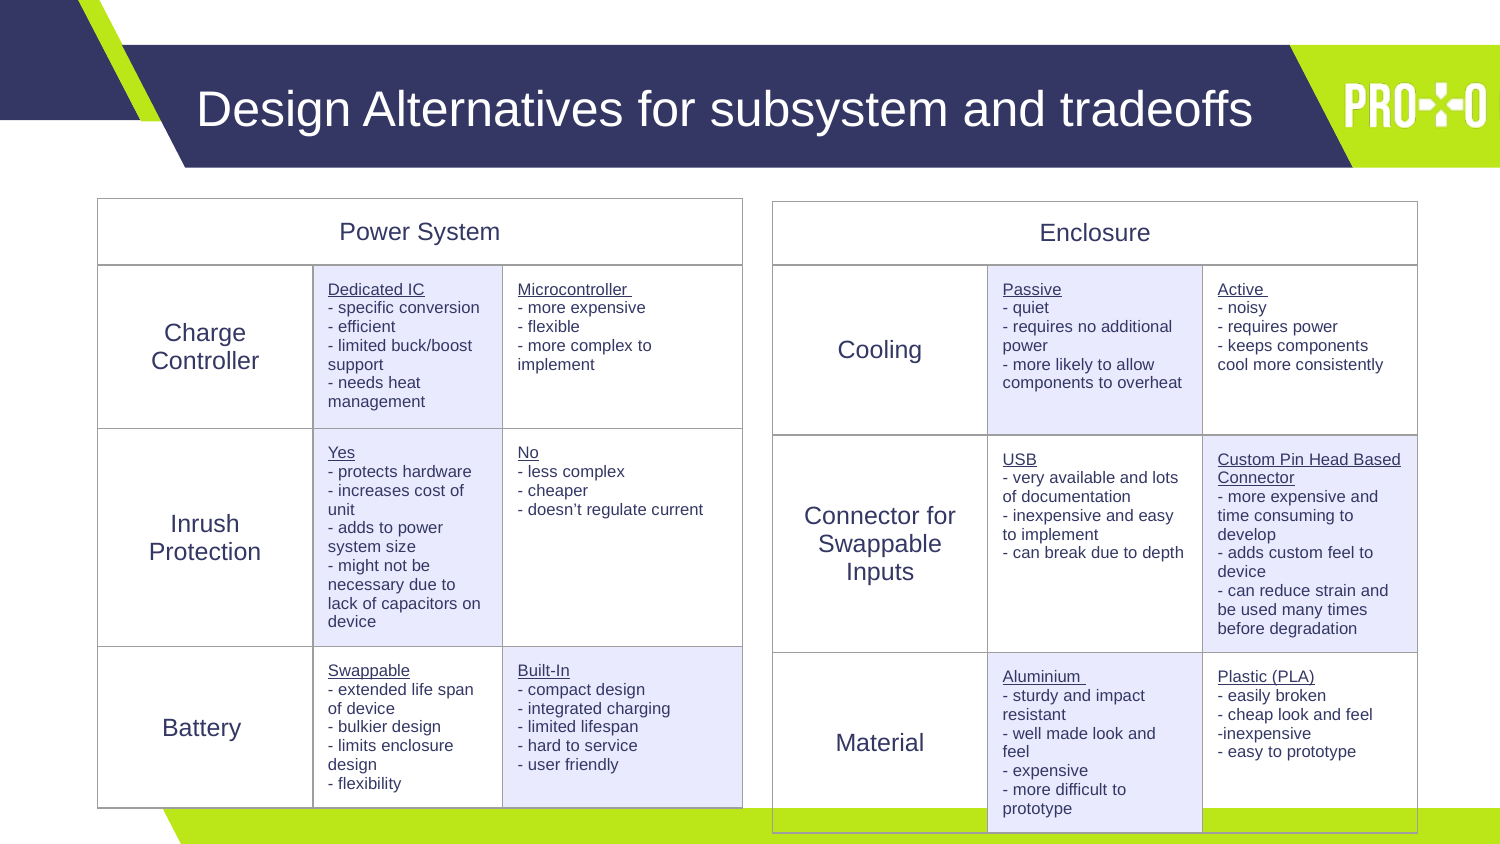

# Design Alternatives for subsystem and tradeoffs
| Power System |  |  |
| --- | --- | --- |
| Charge Controller | Dedicated IC - specific conversion - efficient - limited buck/boost support - needs heat management | Microcontroller - more expensive - flexible - more complex to implement |
| Inrush Protection | Yes - protects hardware - increases cost of unit - adds to power system size - might not be necessary due to lack of capacitors on device | No - less complex - cheaper - doesn’t regulate current |
| Battery | Swappable - extended life span of device - bulkier design - limits enclosure design - flexibility | Built-In - compact design - integrated charging - limited lifespan - hard to service - user friendly |
| Enclosure |  |  |
| --- | --- | --- |
| Cooling | Passive - quiet - requires no additional power - more likely to allow components to overheat | Active - noisy - requires power - keeps components cool more consistently |
| Connector for Swappable Inputs | USB - very available and lots of documentation - inexpensive and easy to implement - can break due to depth | Custom Pin Head Based Connector - more expensive and time consuming to develop - adds custom feel to device - can reduce strain and be used many times before degradation |
| Material | Aluminium - sturdy and impact resistant - well made look and feel - expensive - more difficult to prototype | Plastic (PLA) - easily broken - cheap look and feel -inexpensive - easy to prototype |